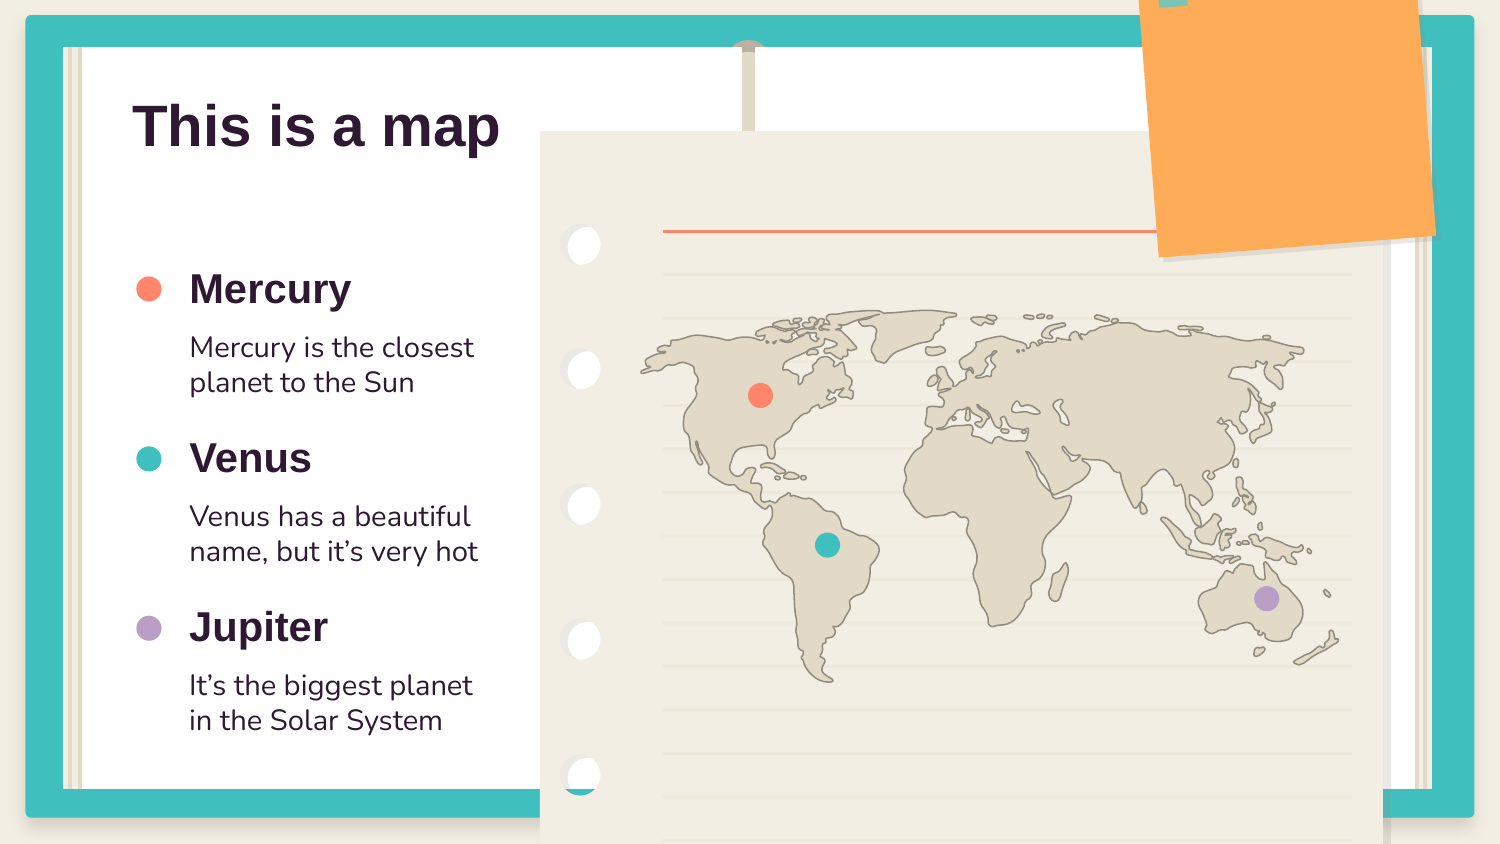

# This is a map

Mercury

Mercury is the closest planet to the Sun

Venus

Venus has a beautiful name, but it’s very hot

Jupiter

It’s the biggest planet in the Solar System